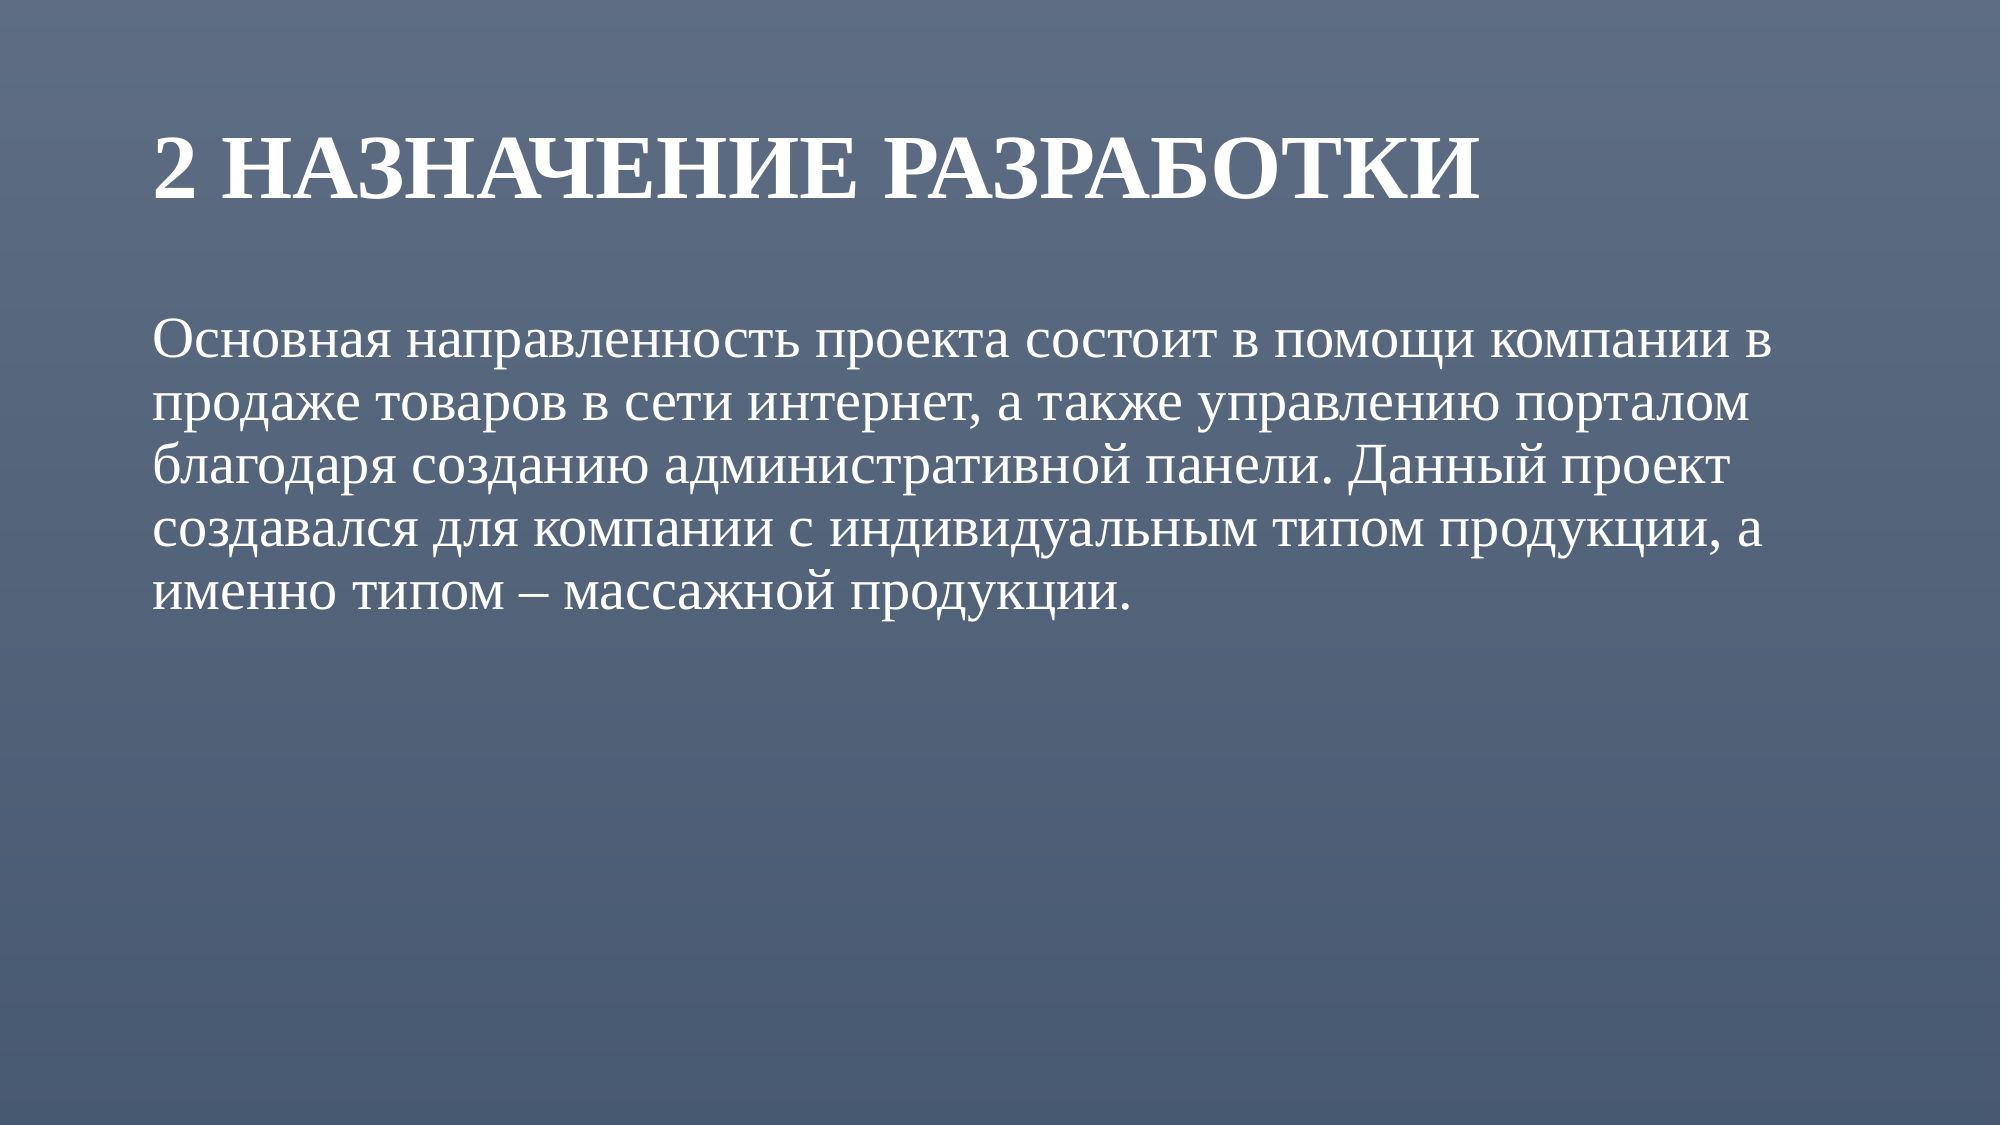

# 2 НАЗНАЧЕНИЕ РАЗРАБОТКИ
Основная направленность проекта состоит в помощи компании в продаже товаров в сети интернет, а также управлению порталом благодаря созданию административной панели. Данный проект создавался для компании с индивидуальным типом продукции, а именно типом – массажной продукции.